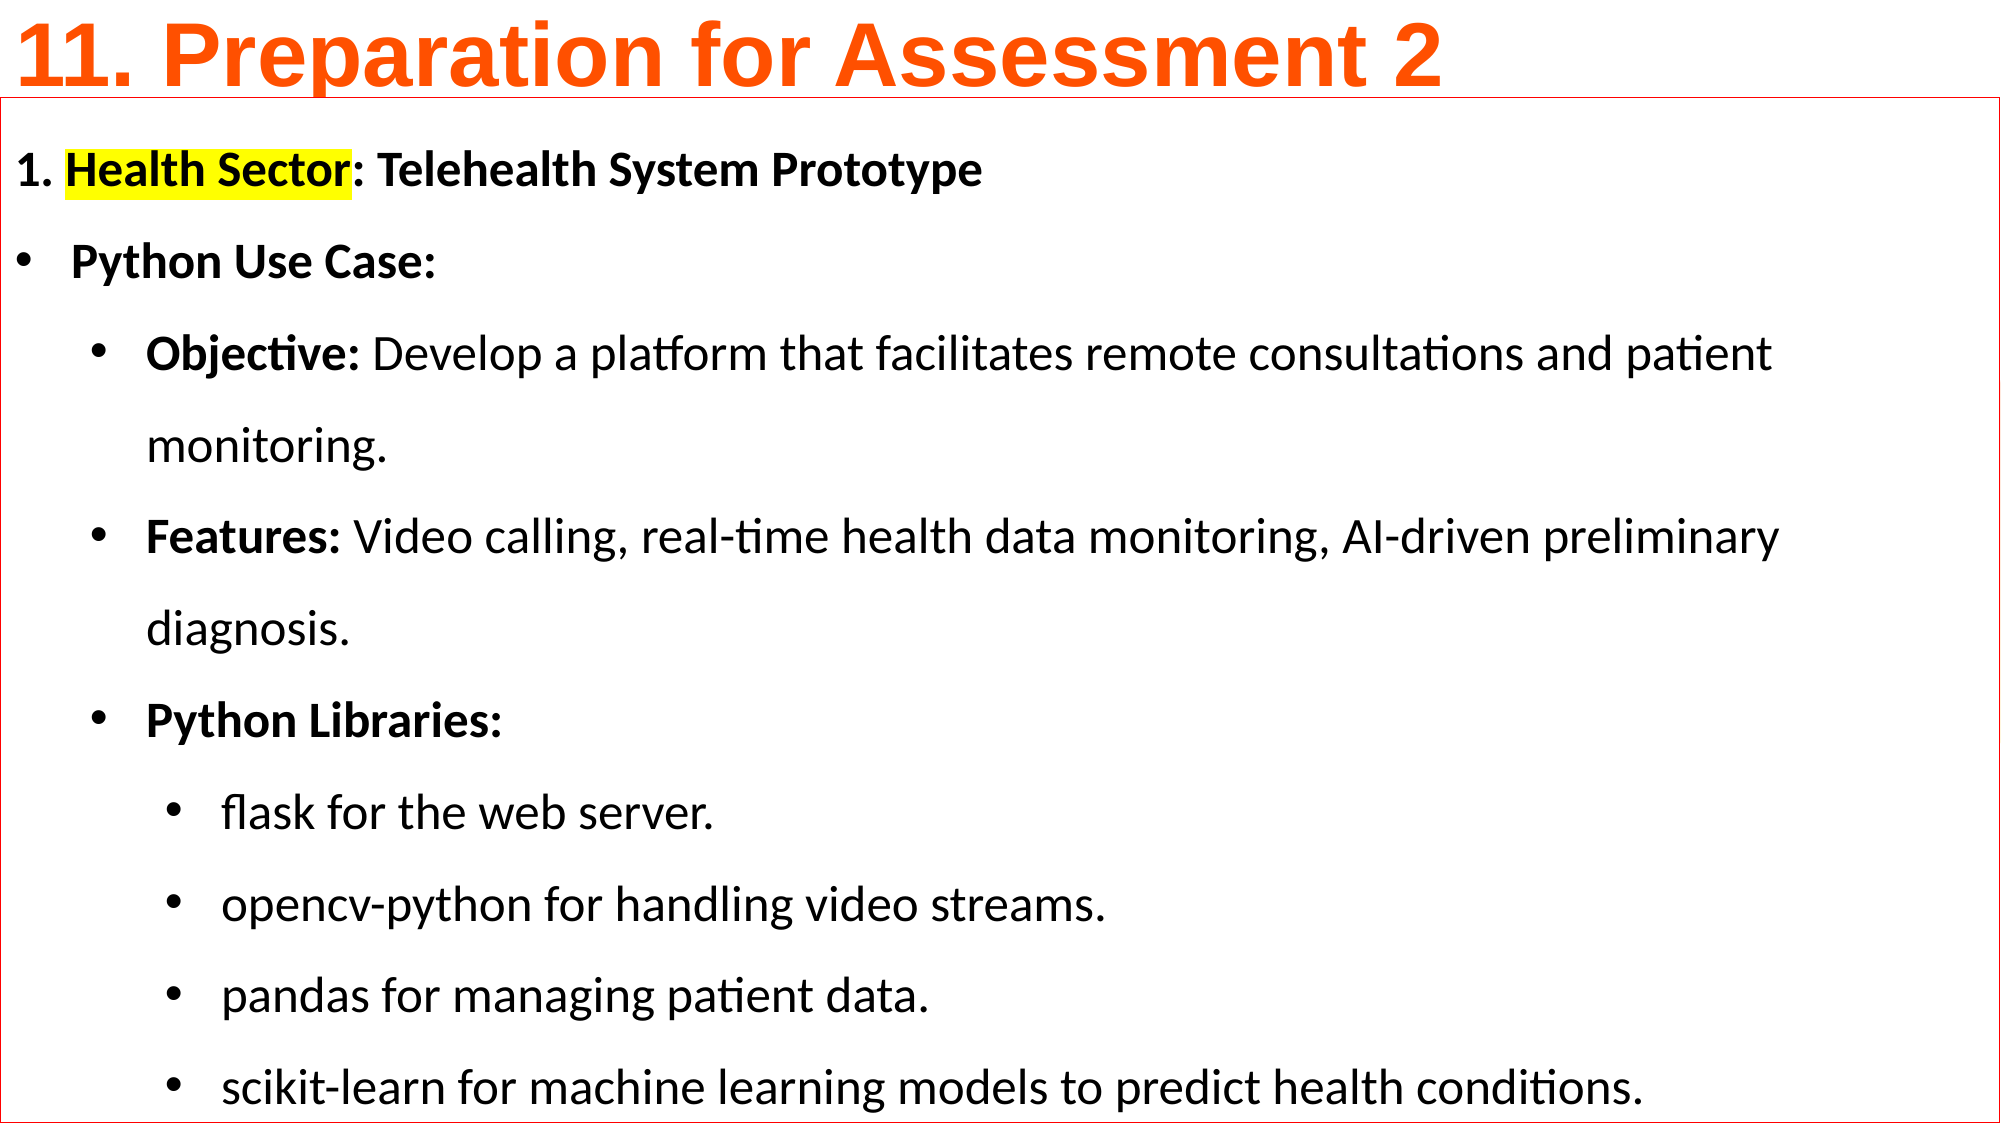

# 11. Preparation for Assessment 2
1. Health Sector: Telehealth System Prototype
Python Use Case:
Objective: Develop a platform that facilitates remote consultations and patient monitoring.
Features: Video calling, real-time health data monitoring, AI-driven preliminary diagnosis.
Python Libraries:
flask for the web server.
opencv-python for handling video streams.
pandas for managing patient data.
scikit-learn for machine learning models to predict health conditions.